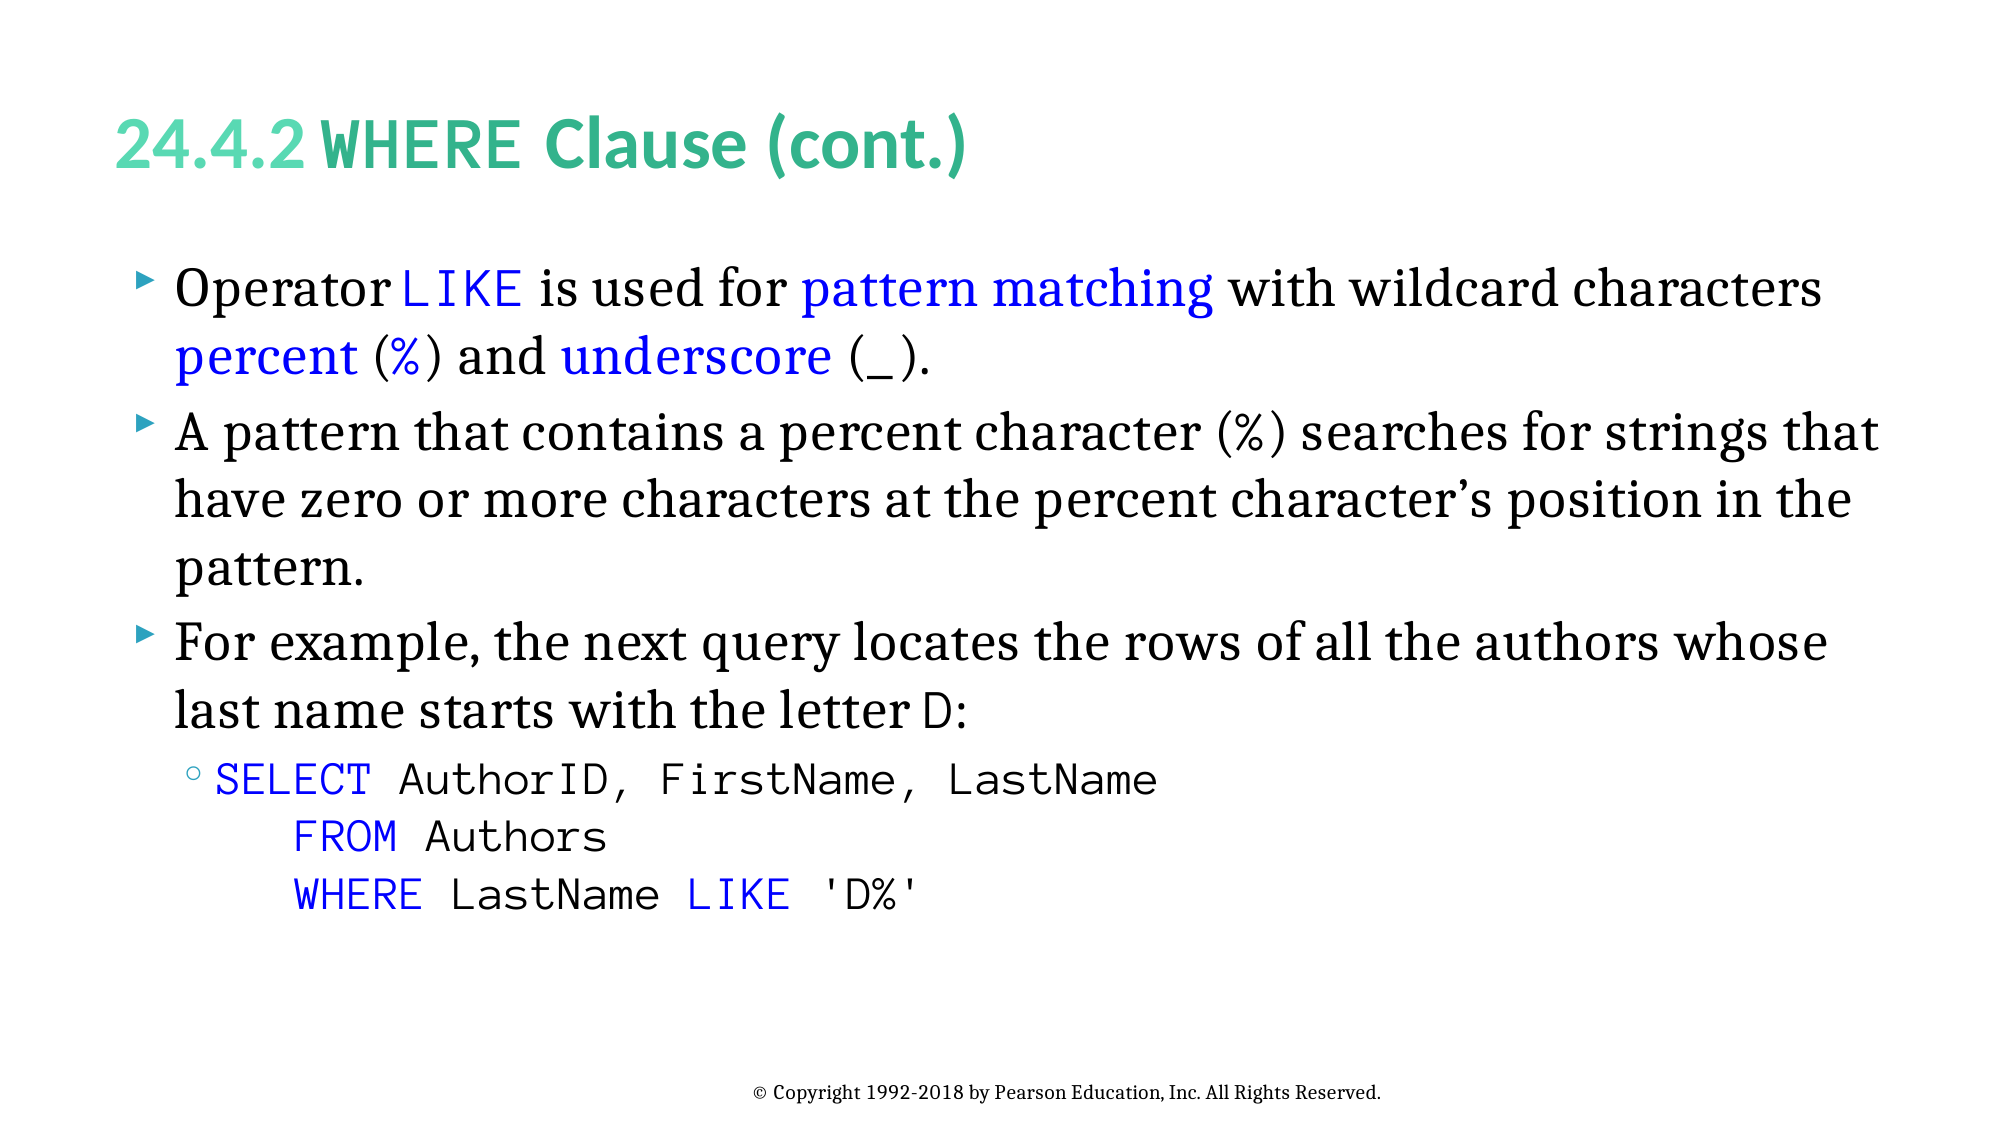

# 24.4.2 WHERE Clause (cont.)
Operator LIKE is used for pattern matching with wildcard characters percent (%) and underscore (_).
A pattern that contains a percent character (%) searches for strings that have zero or more characters at the percent character’s position in the pattern.
For example, the next query locates the rows of all the authors whose last name starts with the letter D:
SELECT AuthorID, FirstName, LastName
   FROM Authors
   WHERE LastName LIKE 'D%'
© Copyright 1992-2018 by Pearson Education, Inc. All Rights Reserved.